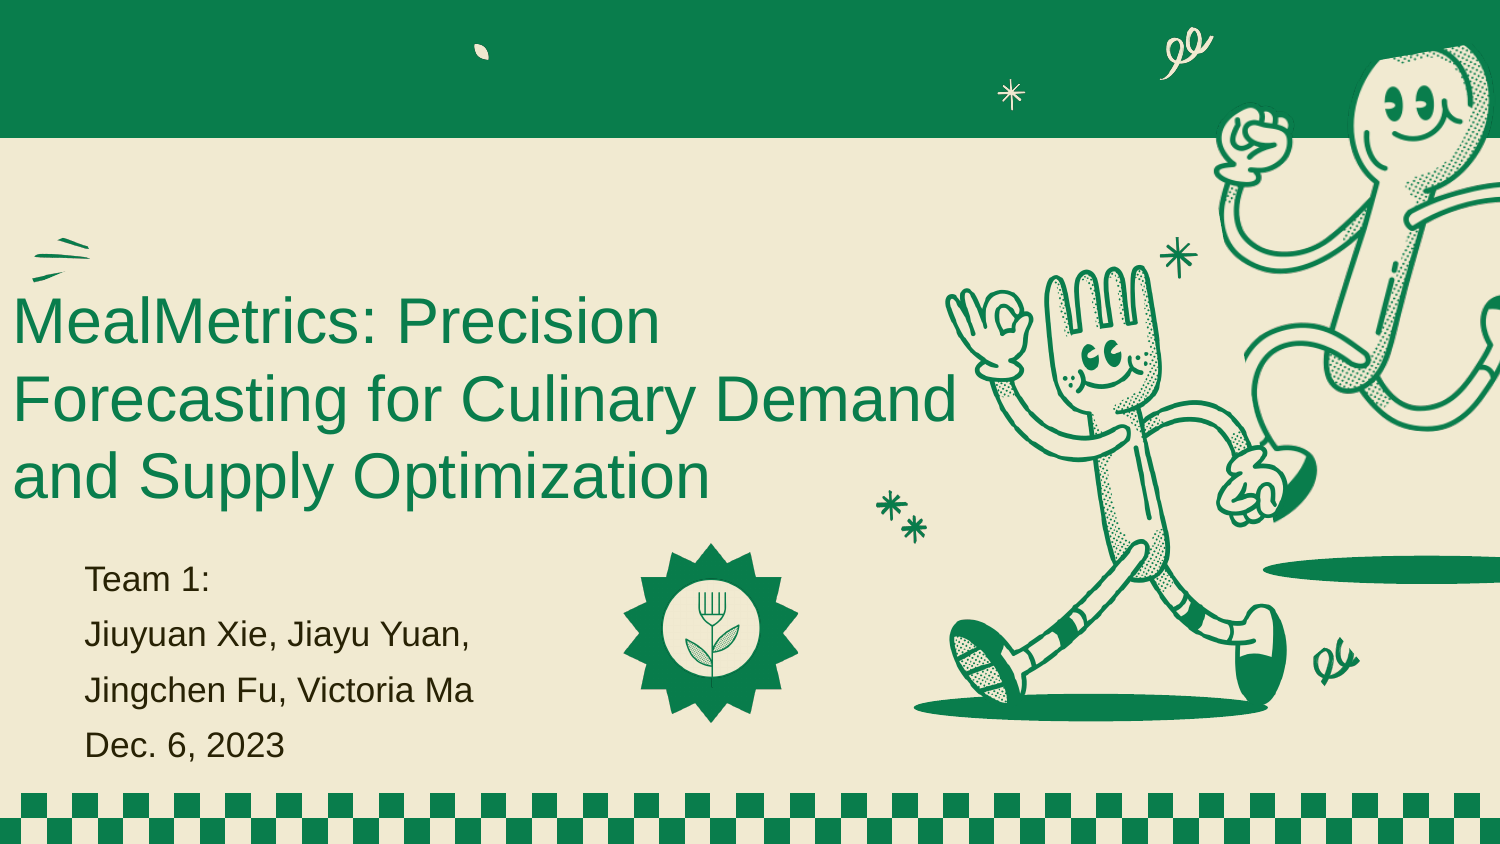

MealMetrics: Precision Forecasting for Culinary Demand and Supply Optimization

Team 1:
Jiuyuan Xie, Jiayu Yuan,
Jingchen Fu, Victoria Ma
Dec. 6, 2023